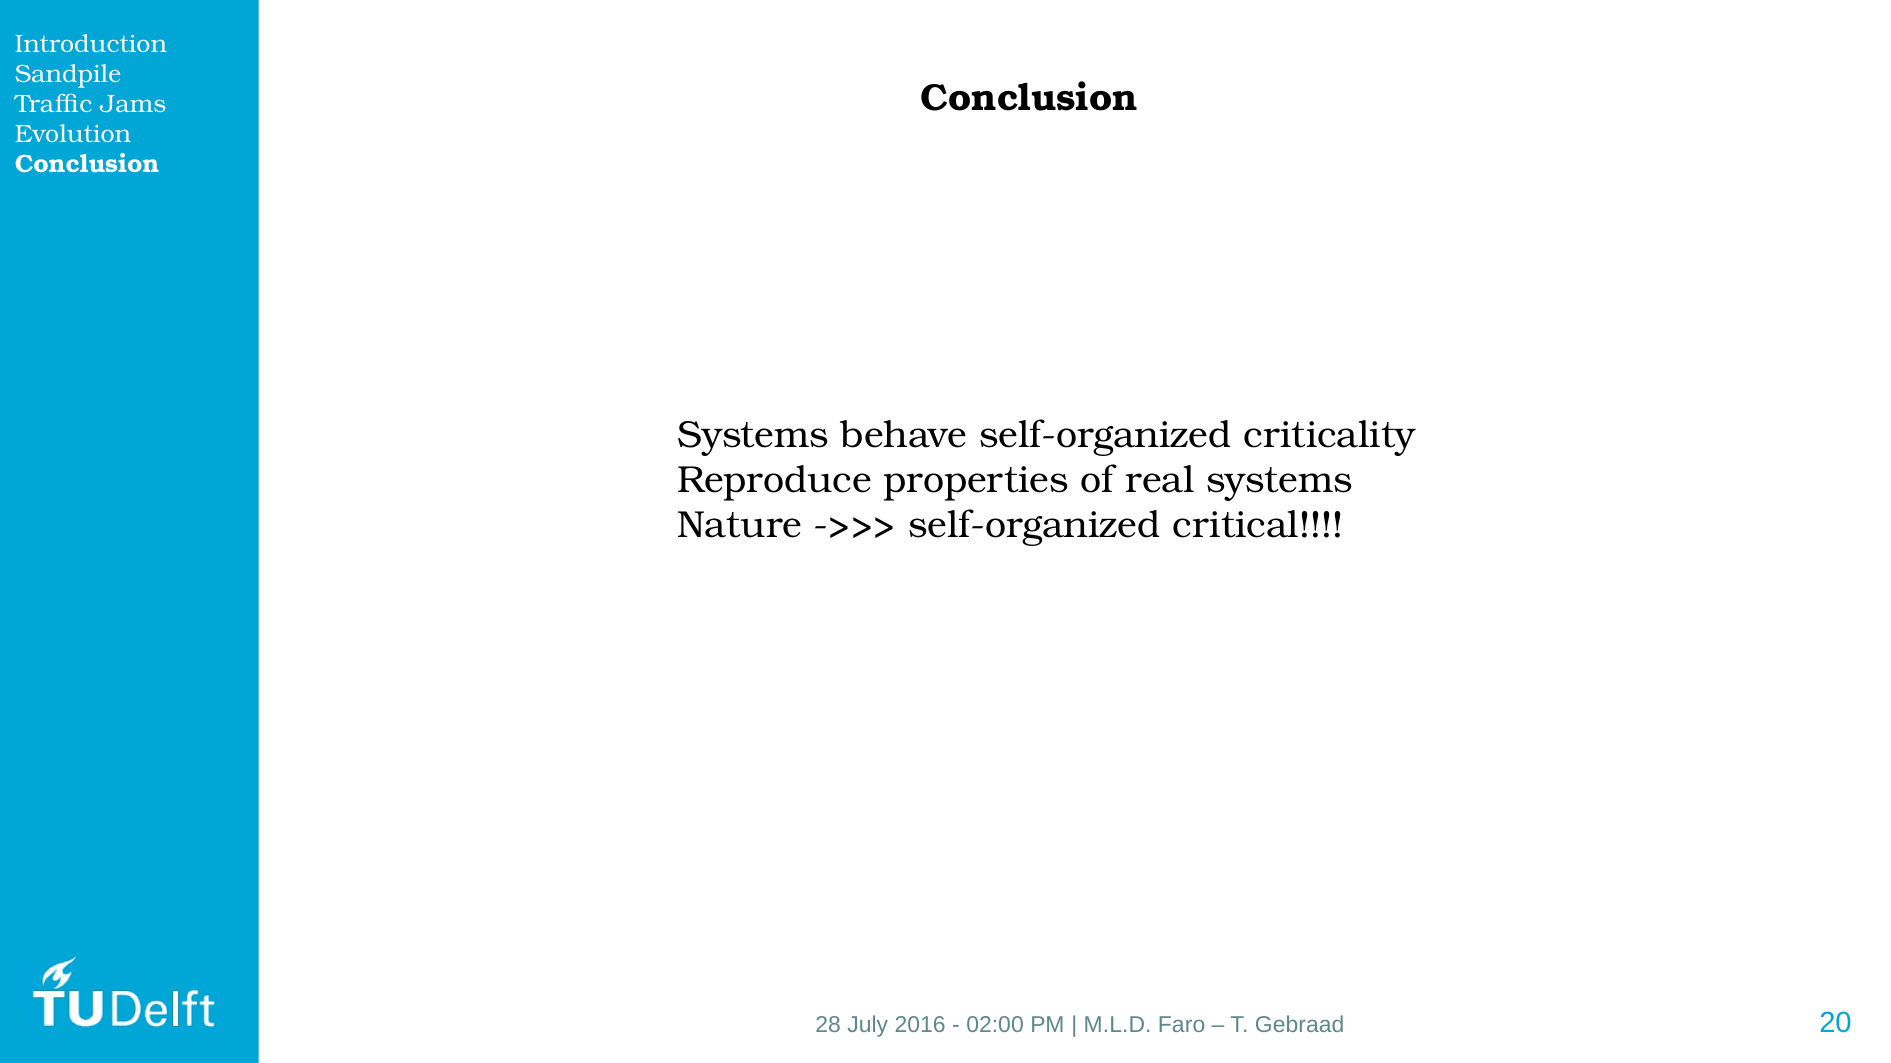

Introduction
Sandpile
Traffic Jams
Evolution
Conclusion

Conclusion

Systems behave self-organized criticality
Reproduce properties of real systems
Nature ->>> self-organized critical!!!!